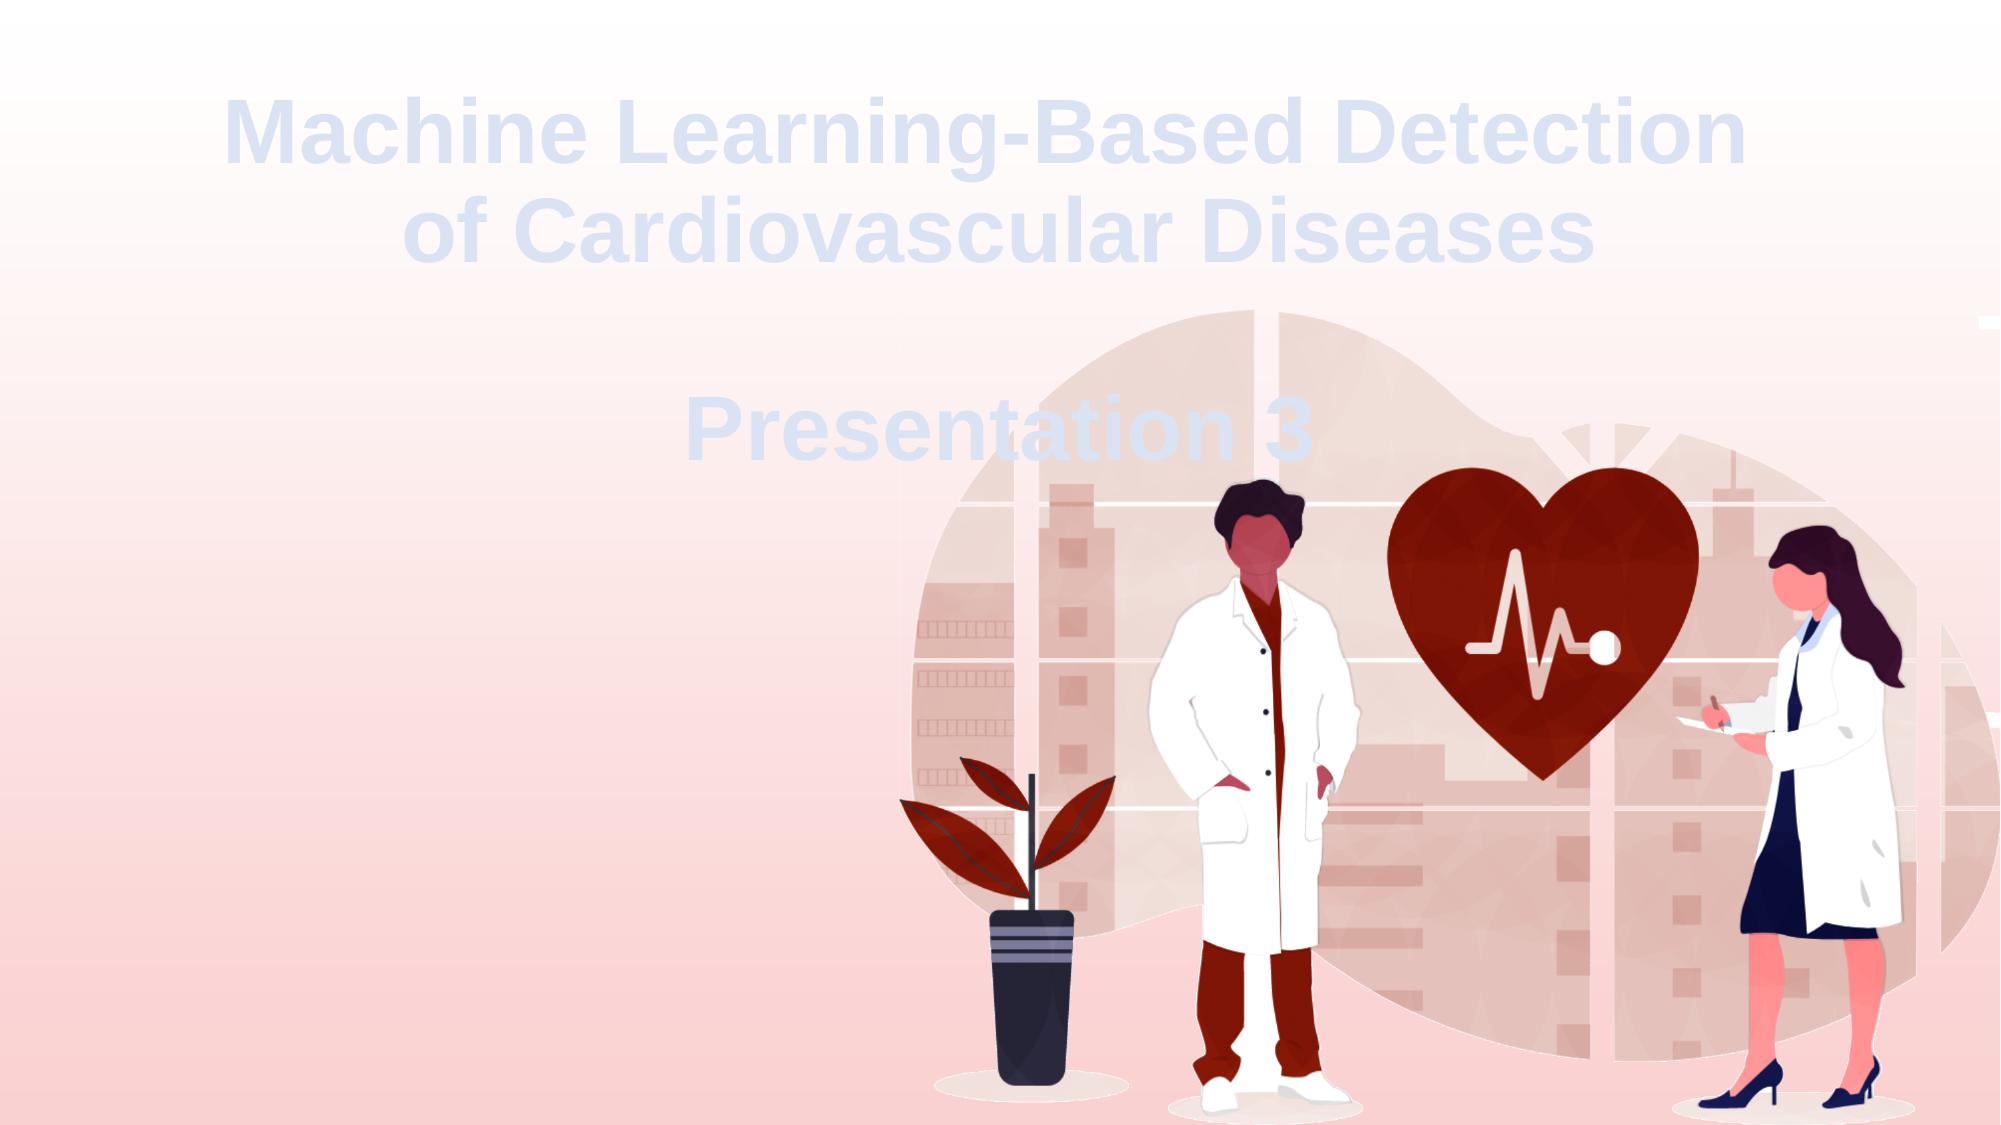

# Machine Learning-Based Detection of Cardiovascular Diseases Presentation 3